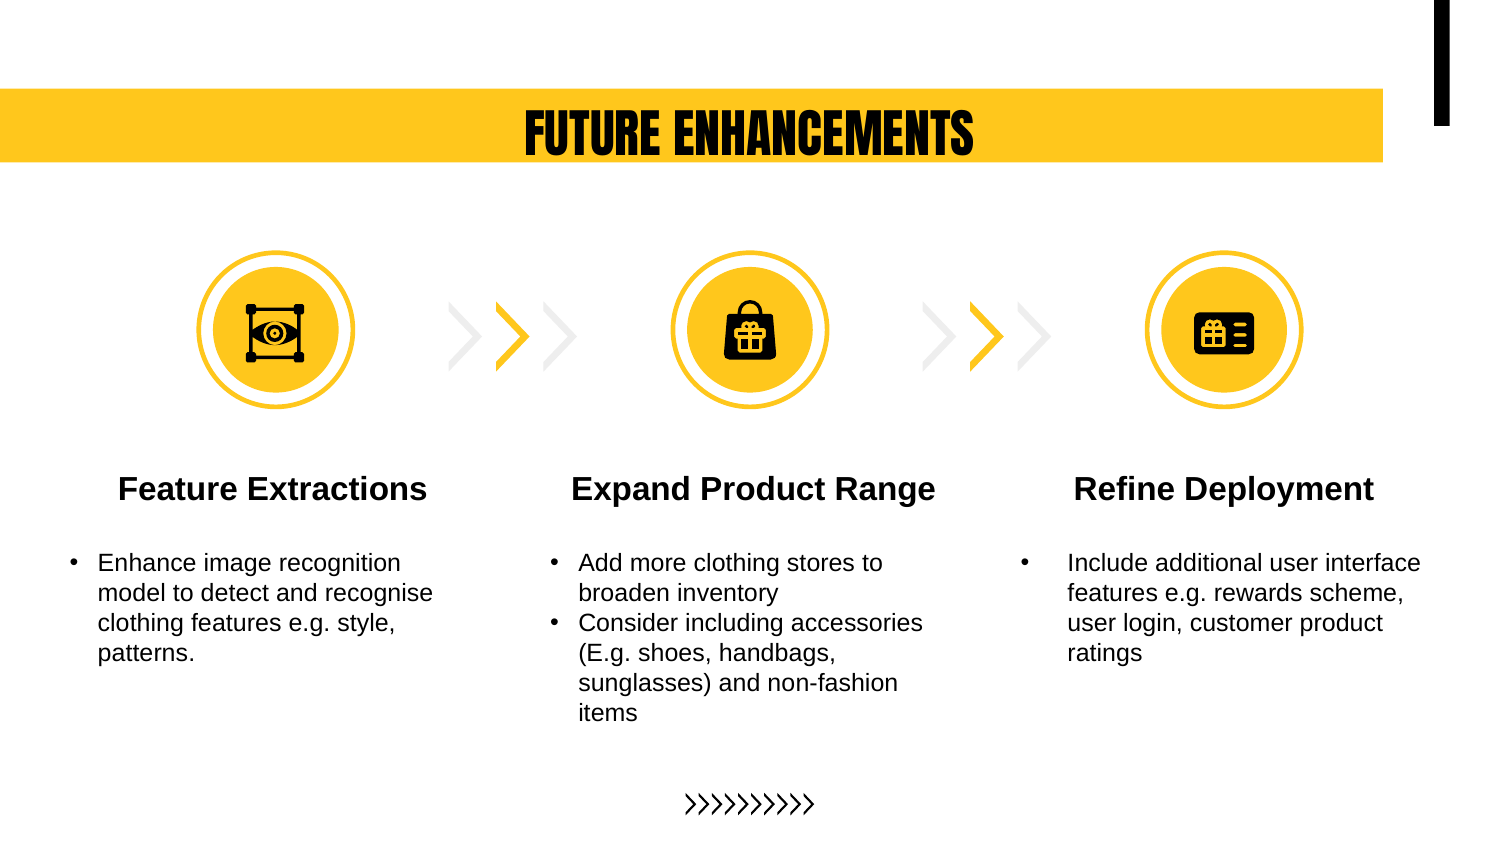

# FUTURE ENHANCEMENTS

Feature Extractions

Enhance image recognition model to detect and recognise clothing features e.g. style, patterns.
Expand Product Range

Add more clothing stores to broaden inventory
Consider including accessories (E.g. shoes, handbags, sunglasses) and non-fashion items
Refine Deployment

Include additional user interface features e.g. rewards scheme, user login, customer product ratings